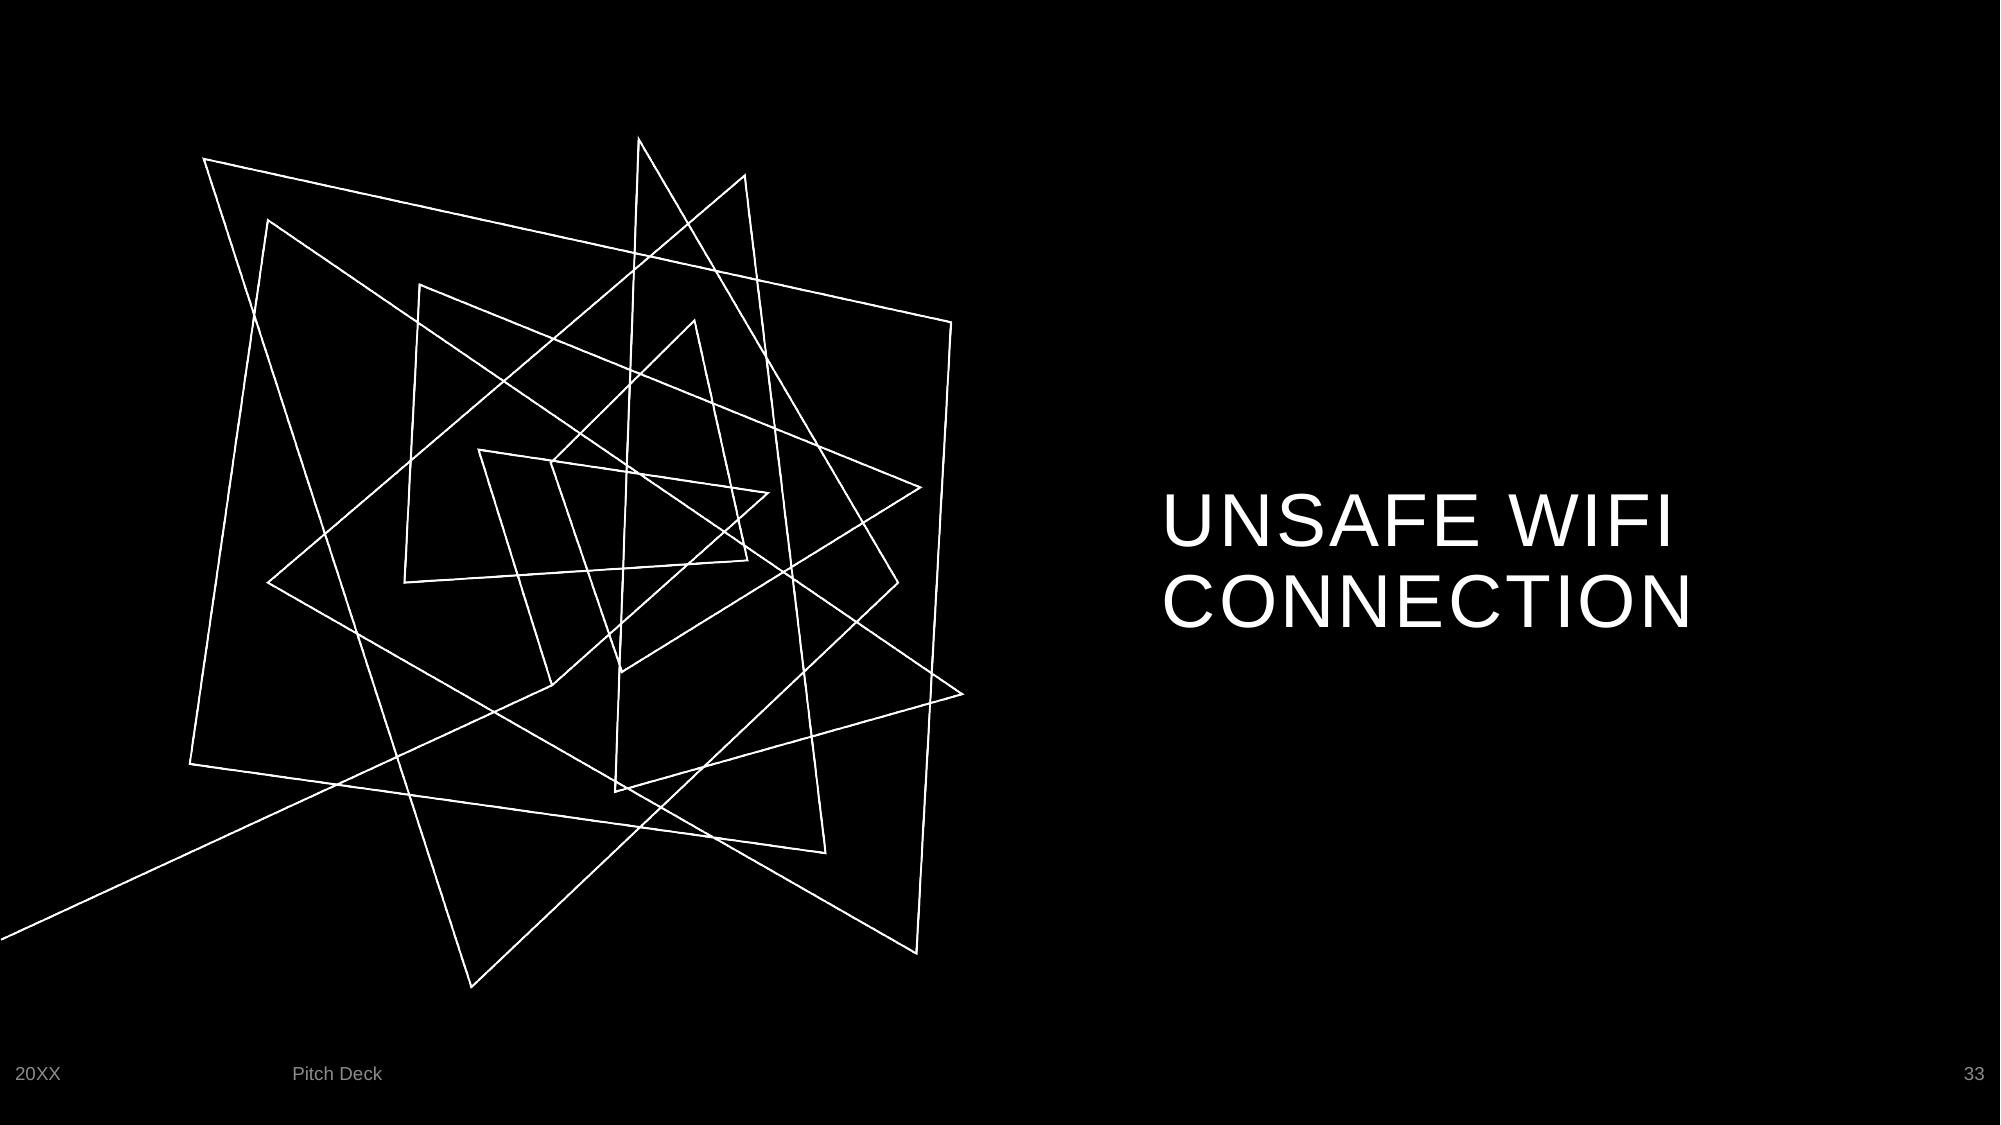

# UNSAFE WIFI CONNECTION
20XX
Pitch Deck
33